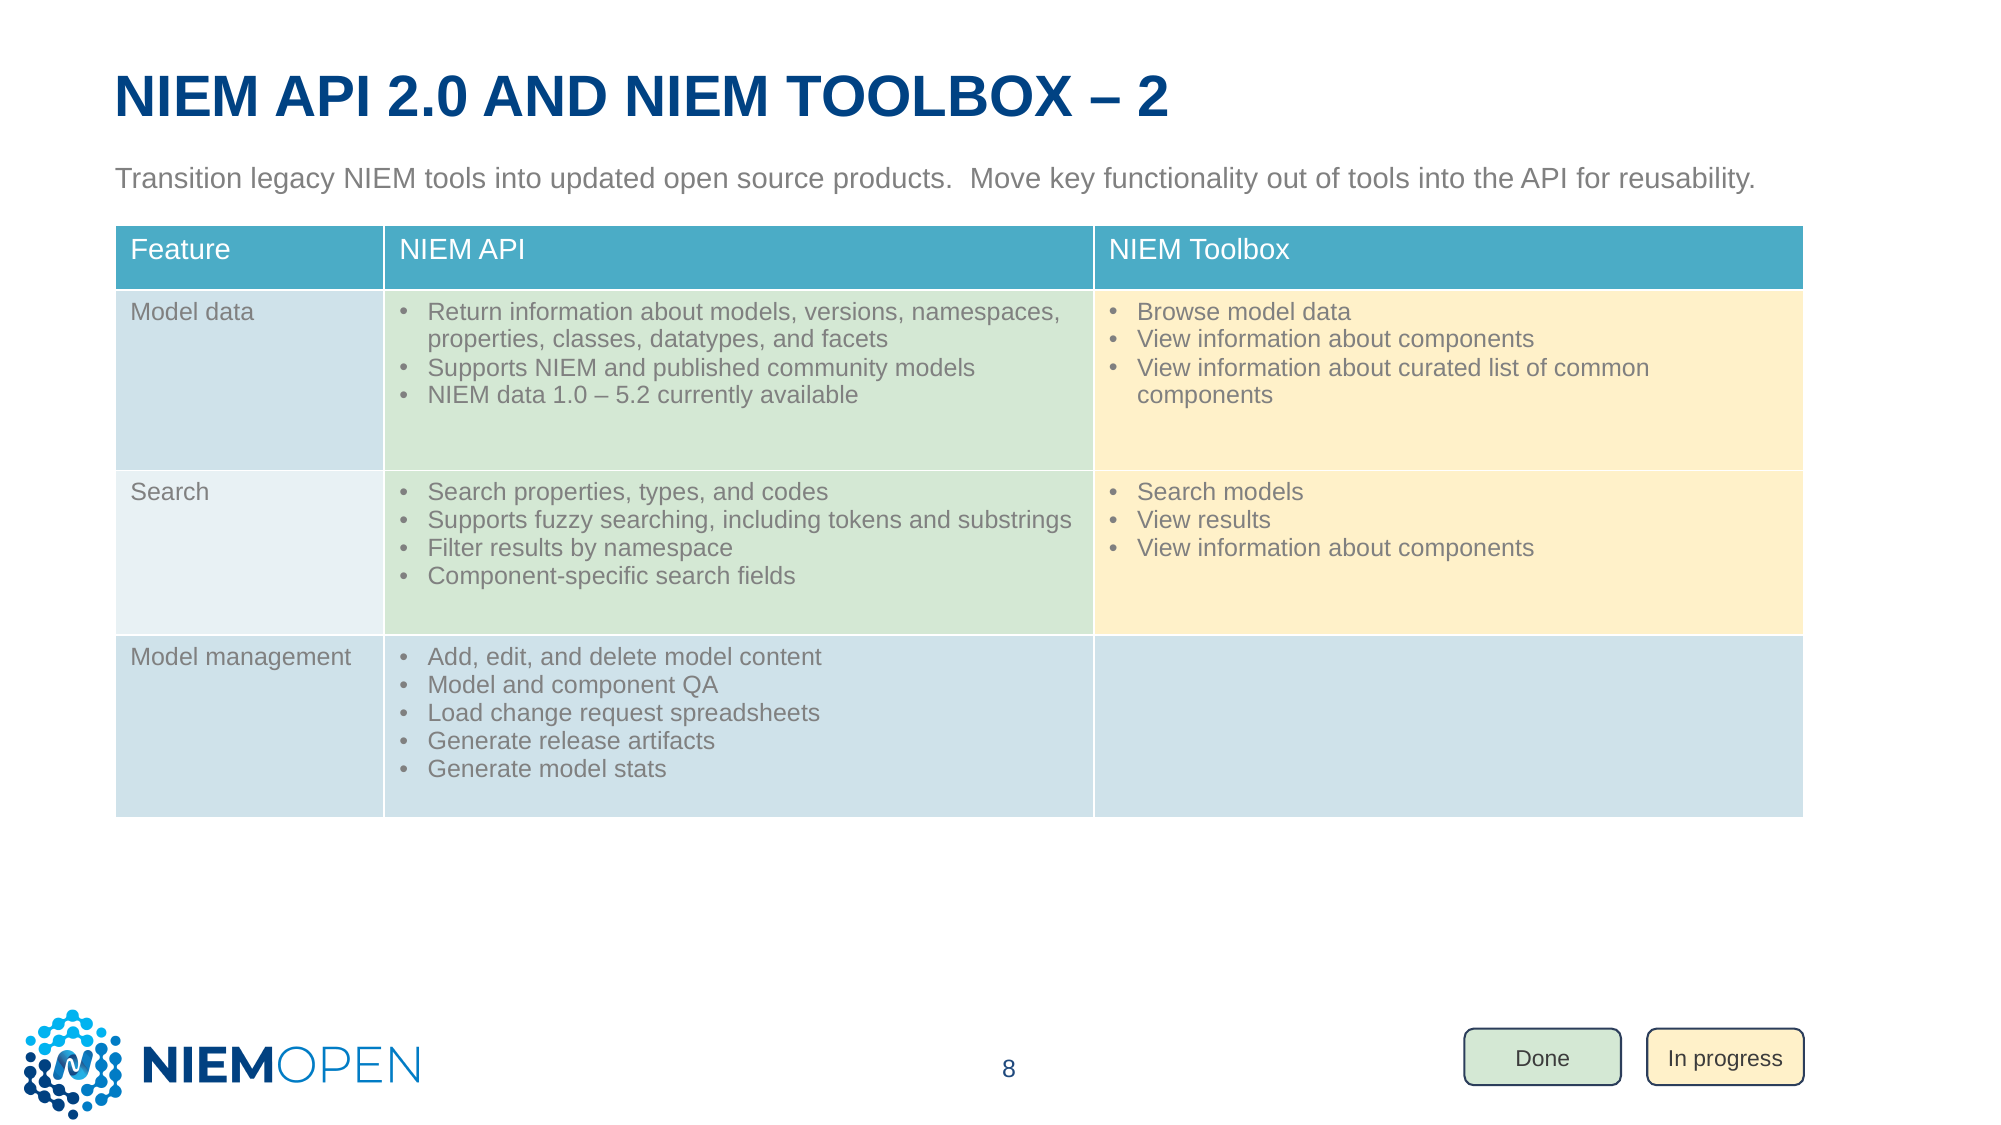

# Niem API 2.0 and NIEM Toolbox – 2
Transition legacy NIEM tools into updated open source products.  Move key functionality out of tools into the API for reusability.

| Feature | NIEM API | NIEM Toolbox |
| --- | --- | --- |
| Model data | Return information about models, versions, namespaces, properties, classes, datatypes, and facets Supports NIEM and published community models NIEM data 1.0 – 5.2 currently available | Browse model data View information about components View information about curated list of common components |
| Search | Search properties, types, and codes Supports fuzzy searching, including tokens and substrings Filter results by namespace Component-specific search fields | Search models View results View information about components |
| Model management | Add, edit, and delete model content Model and component QA Load change request spreadsheets Generate release artifacts Generate model stats |  |
Done
In progress
8